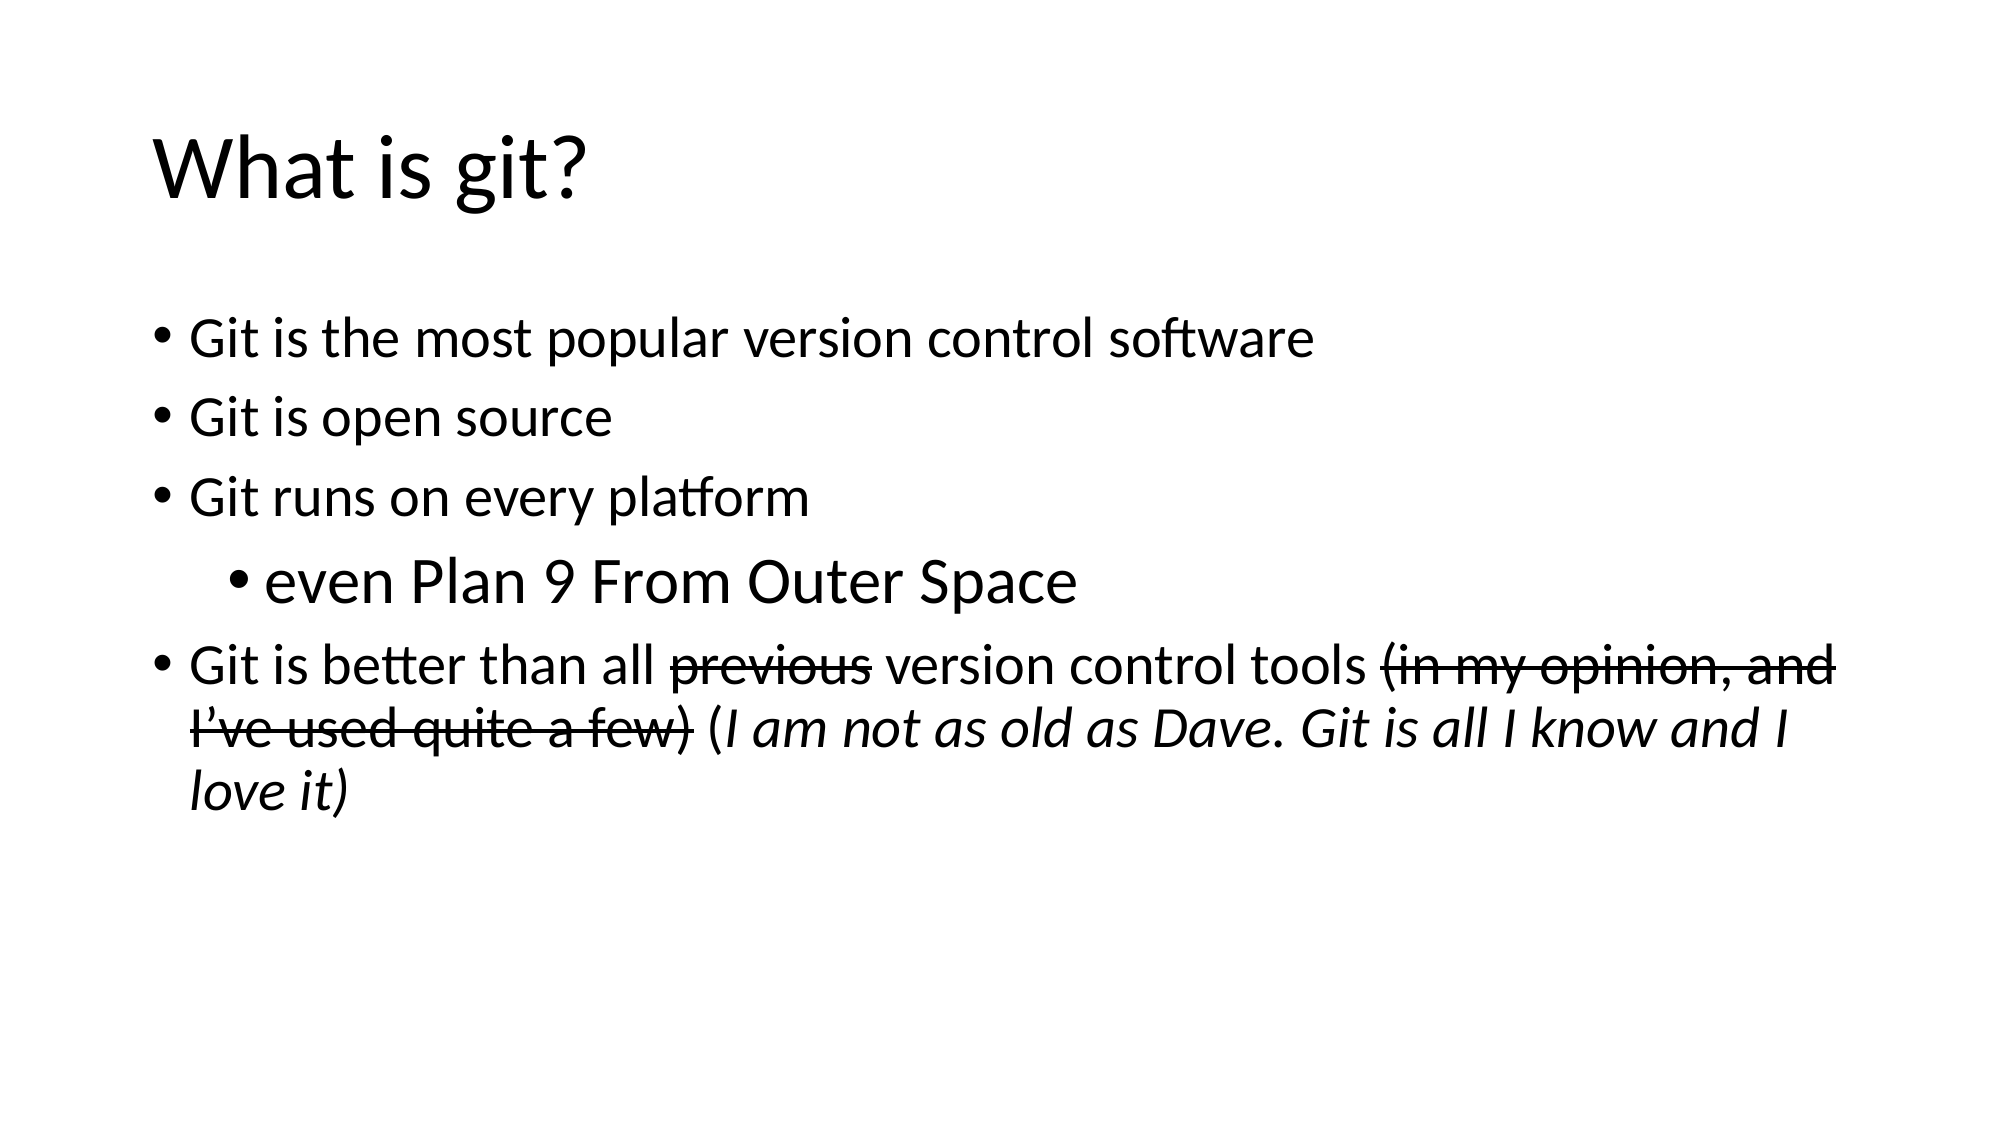

# What is git?
Git is the most popular version control software
Git is open source
Git runs on every platform
even Plan 9 From Outer Space
Git is better than all previous version control tools (in my opinion, and I’ve used quite a few) (I am not as old as Dave. Git is all I know and I love it)